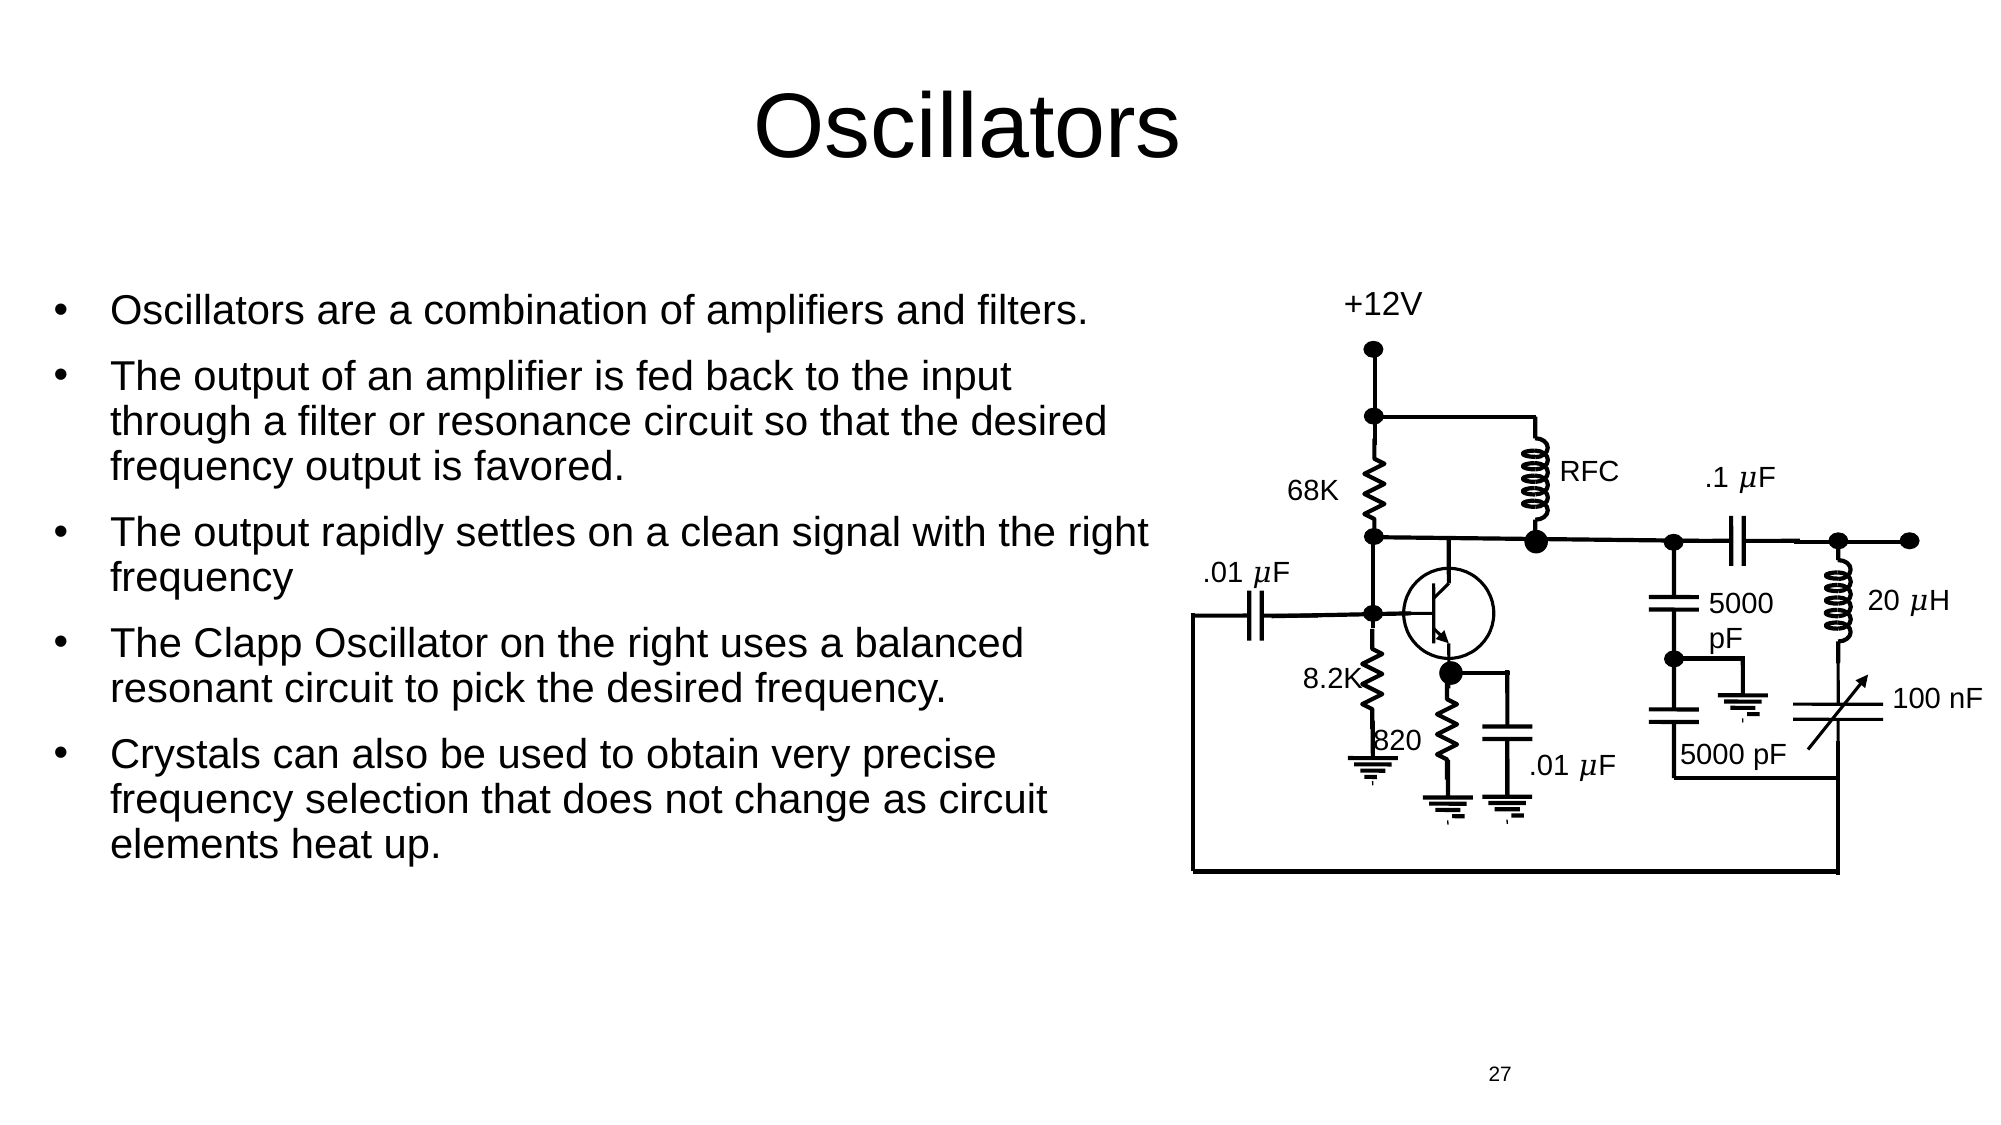

# Oscillators
+12V

RFC
.1 𝜇F
68K

.01 𝜇F

20 𝜇H
5000 pF

8.2K

100 nF

820

5000 pF
.01 𝜇F

Oscillators are a combination of amplifiers and filters.
The output of an amplifier is fed back to the input through a filter or resonance circuit so that the desired frequency output is favored.
The output rapidly settles on a clean signal with the right frequency
The Clapp Oscillator on the right uses a balanced resonant circuit to pick the desired frequency.
Crystals can also be used to obtain very precise frequency selection that does not change as circuit elements heat up.
27